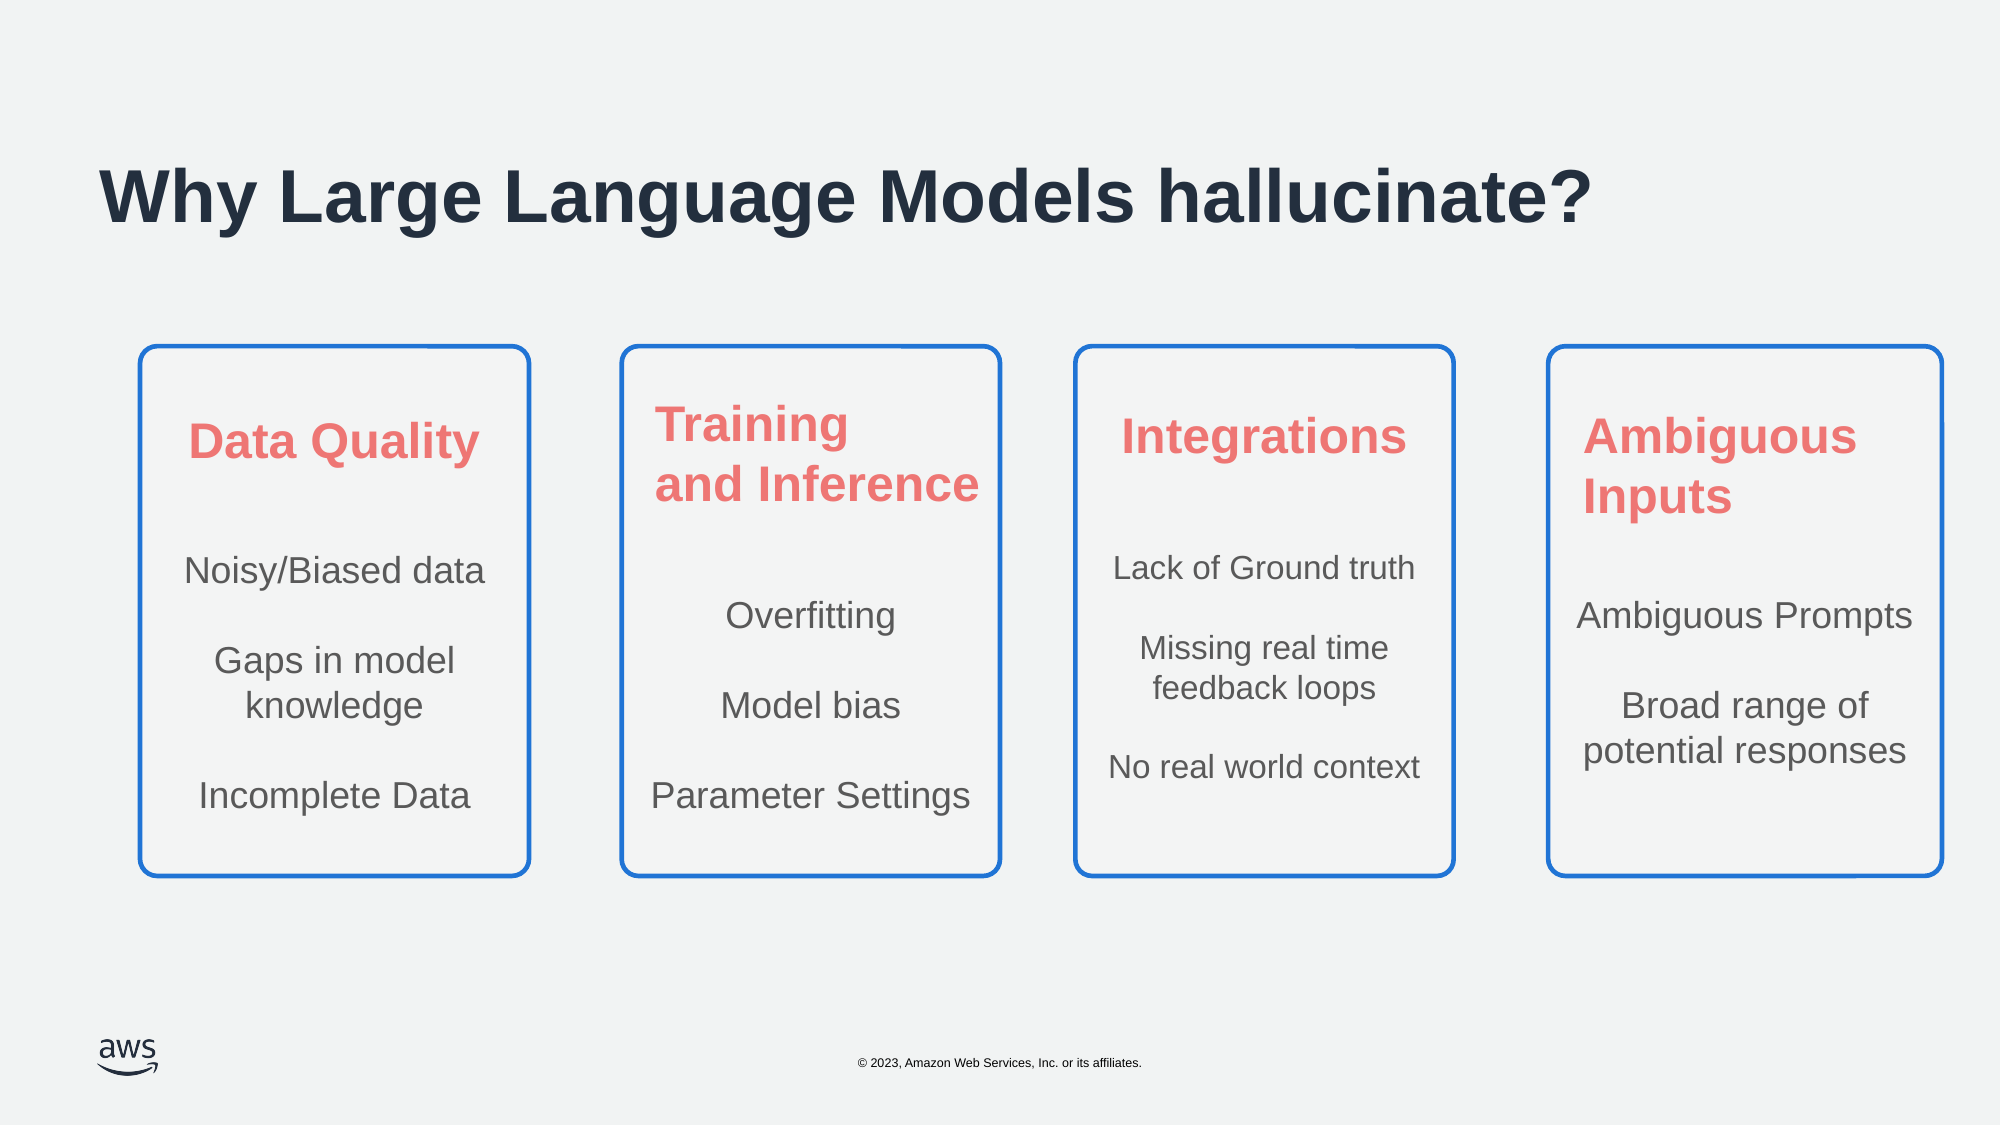

# Why Large Language Models hallucinate?
Noisy/Biased data

Gaps in model knowledge

Incomplete Data

Overfitting

Model bias

Parameter Settings

Lack of Ground truth

Missing real time feedback loops

No real world context

Ambiguous Prompts

Broad range of potential responses

Training
and Inference
Integrations
Ambiguous Inputs
Data Quality